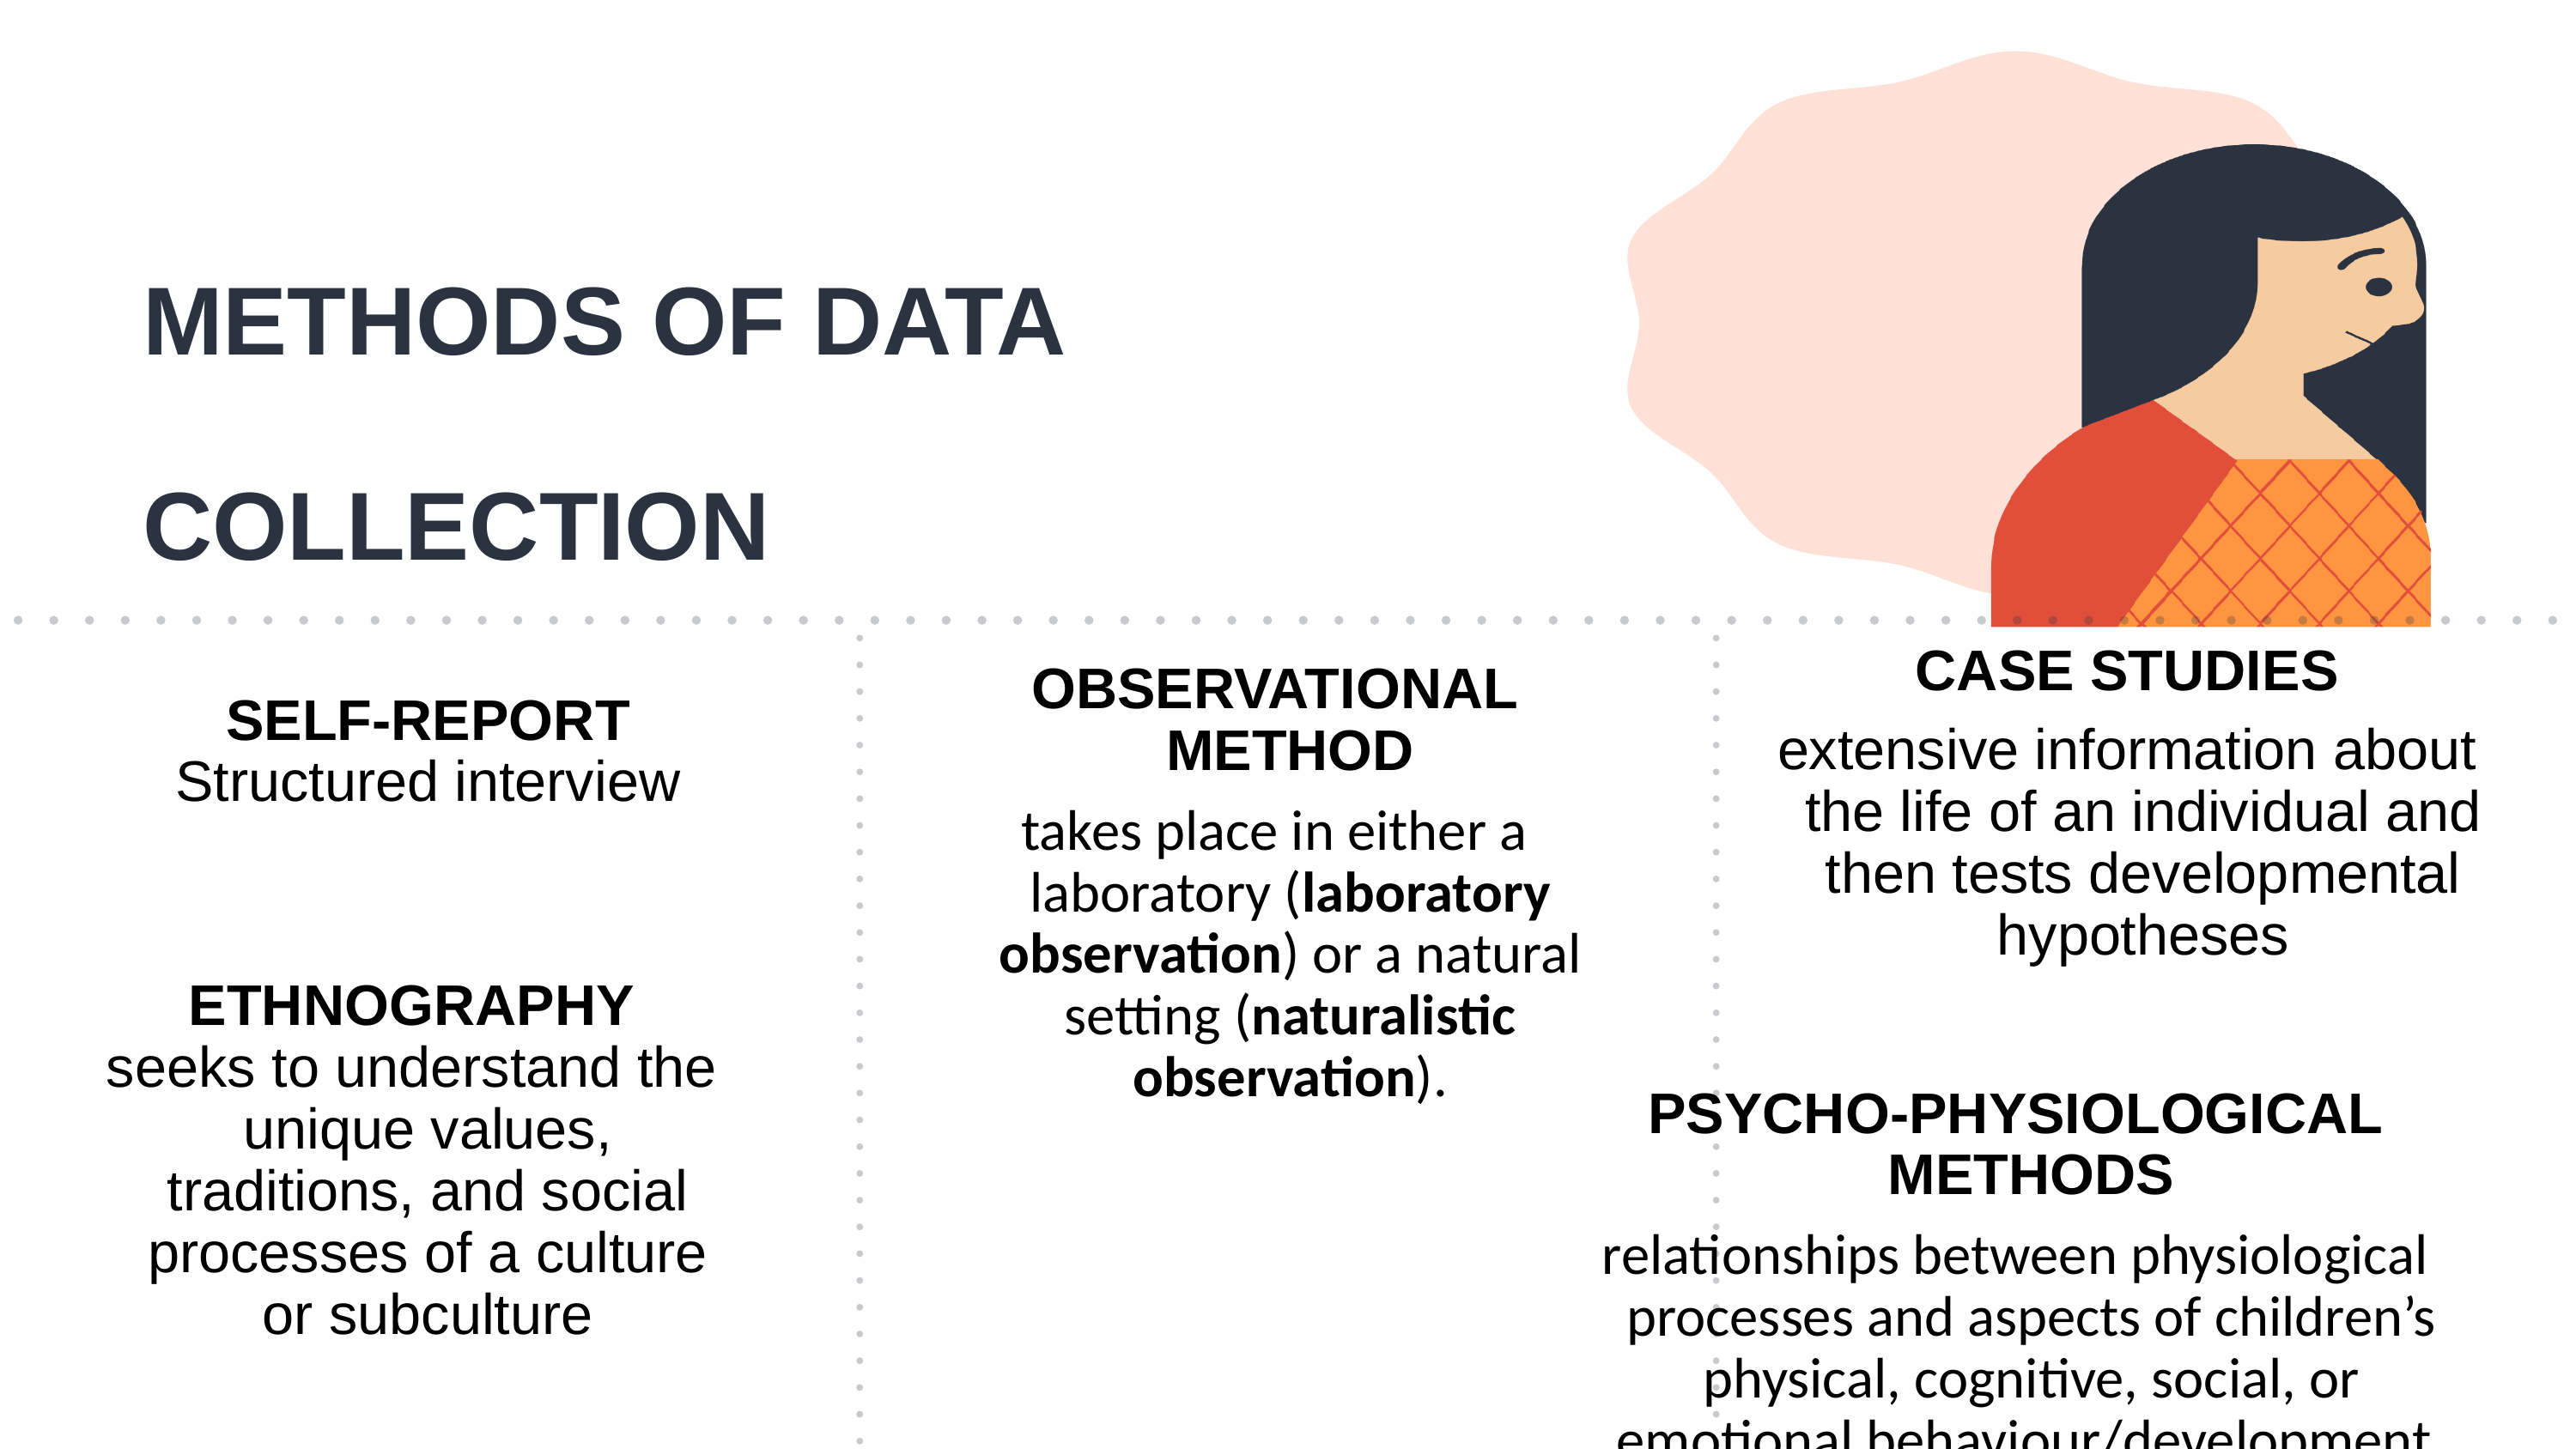

METHODS OF DATA COLLECTION

CASE STUDIES
extensive information about the life of an individual and then tests developmental hypotheses
OBSERVATIONAL METHOD
takes place in either a laboratory (laboratory observation) or a natural setting (naturalistic observation).
SELF-REPORT
Structured interview
ETHNOGRAPHY
seeks to understand the unique values, traditions, and social processes of a culture or subculture
PSYCHO-PHYSIOLOGICAL METHODS
relationships between physiological processes and aspects of children’s physical, cognitive, social, or emotional behaviour/development.